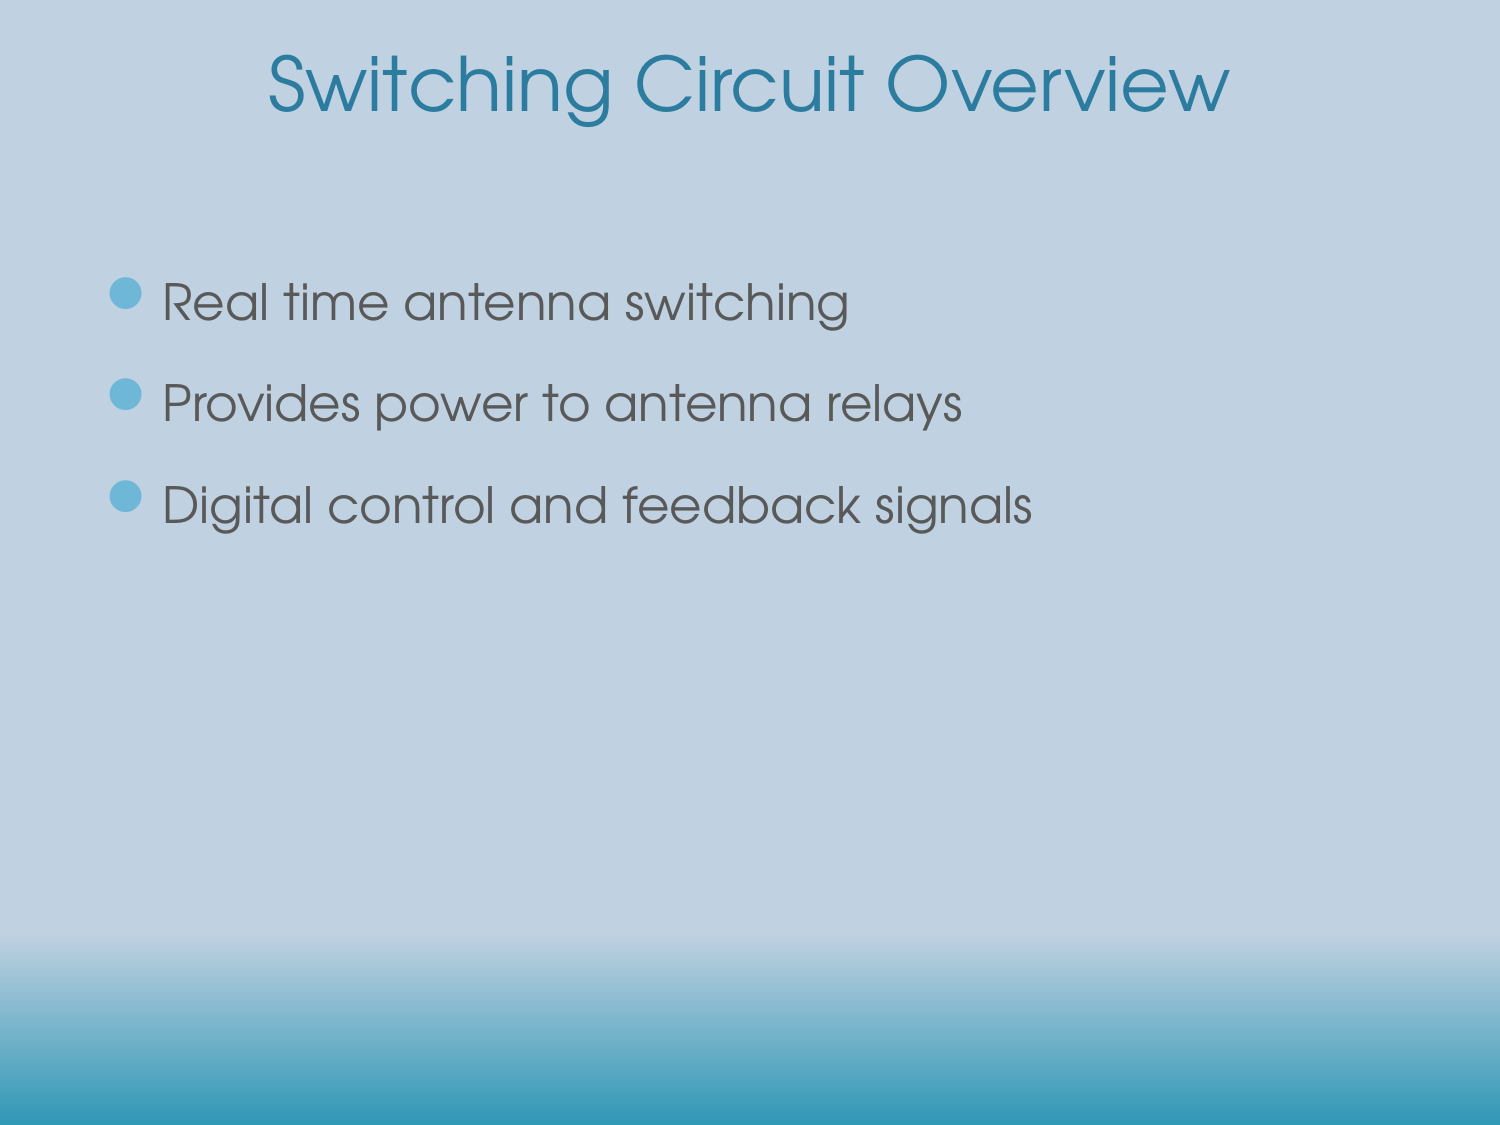

# Switching Circuit Overview
Real time antenna switching
Provides power to antenna relays
Digital control and feedback signals